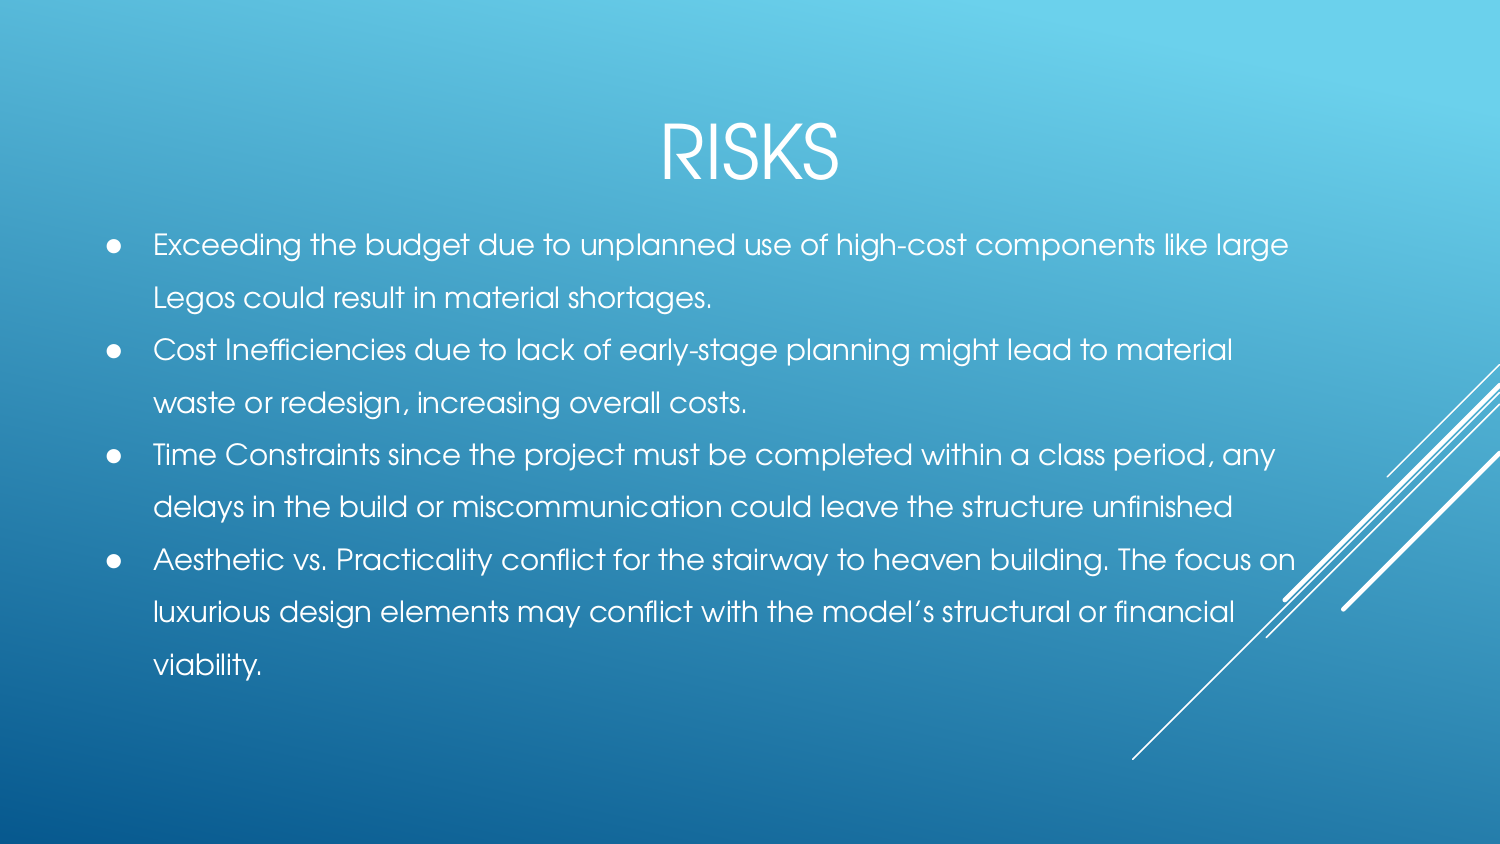

# Risks
Exceeding the budget due to unplanned use of high-cost components like large Legos could result in material shortages.
Cost Inefficiencies due to lack of early-stage planning might lead to material waste or redesign, increasing overall costs.
Time Constraints since the project must be completed within a class period, any delays in the build or miscommunication could leave the structure unfinished
Aesthetic vs. Practicality conflict for the stairway to heaven building. The focus on luxurious design elements may conflict with the model’s structural or financial viability.